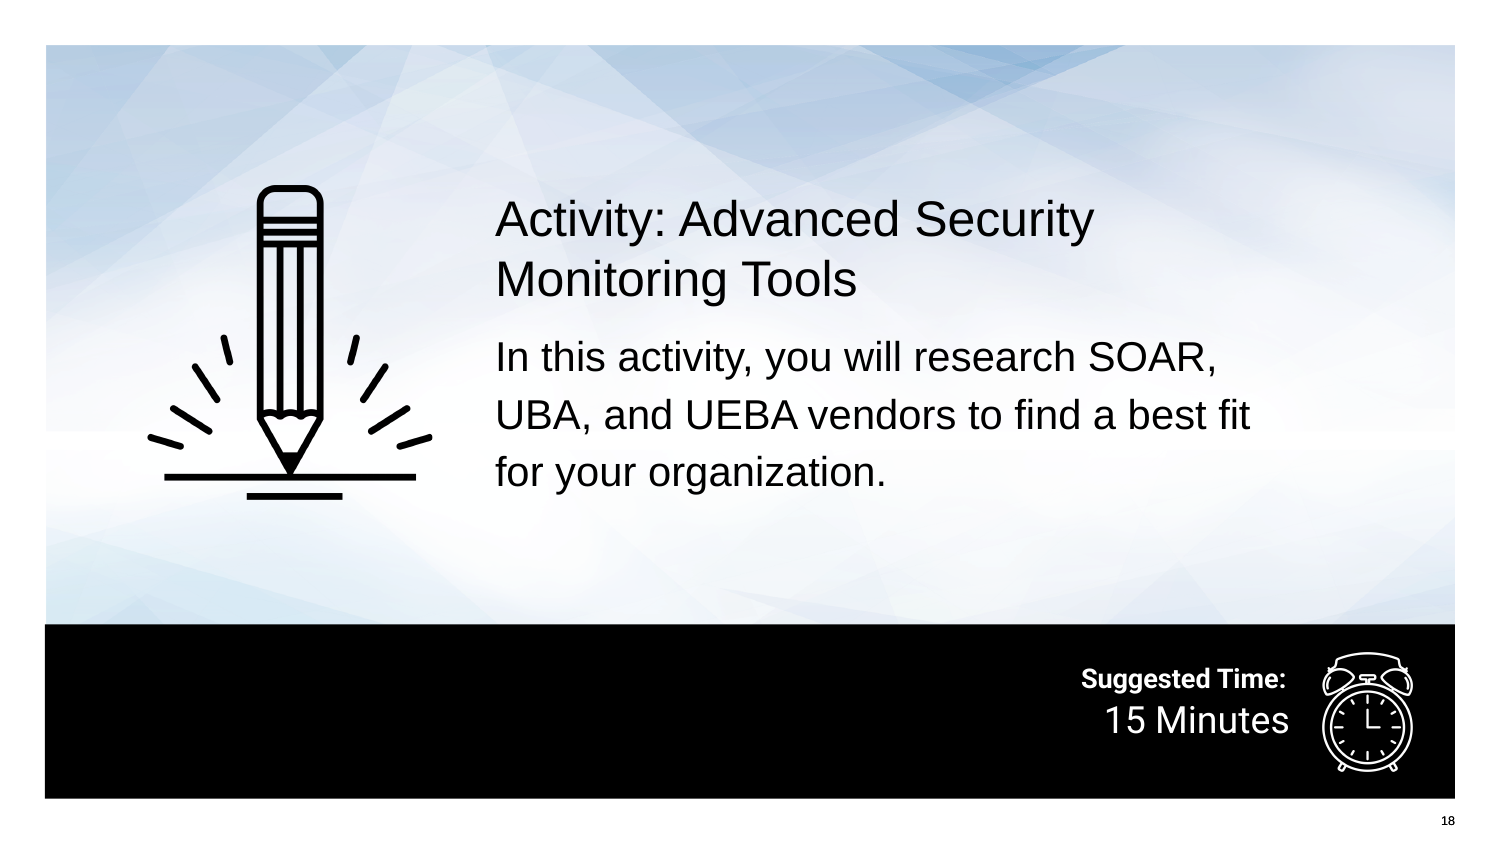

Activity: Advanced Security
Monitoring Tools
In this activity, you will research SOAR,
UBA, and UEBA vendors to find a best fit
for your organization.

# 15 Minutes

18
18